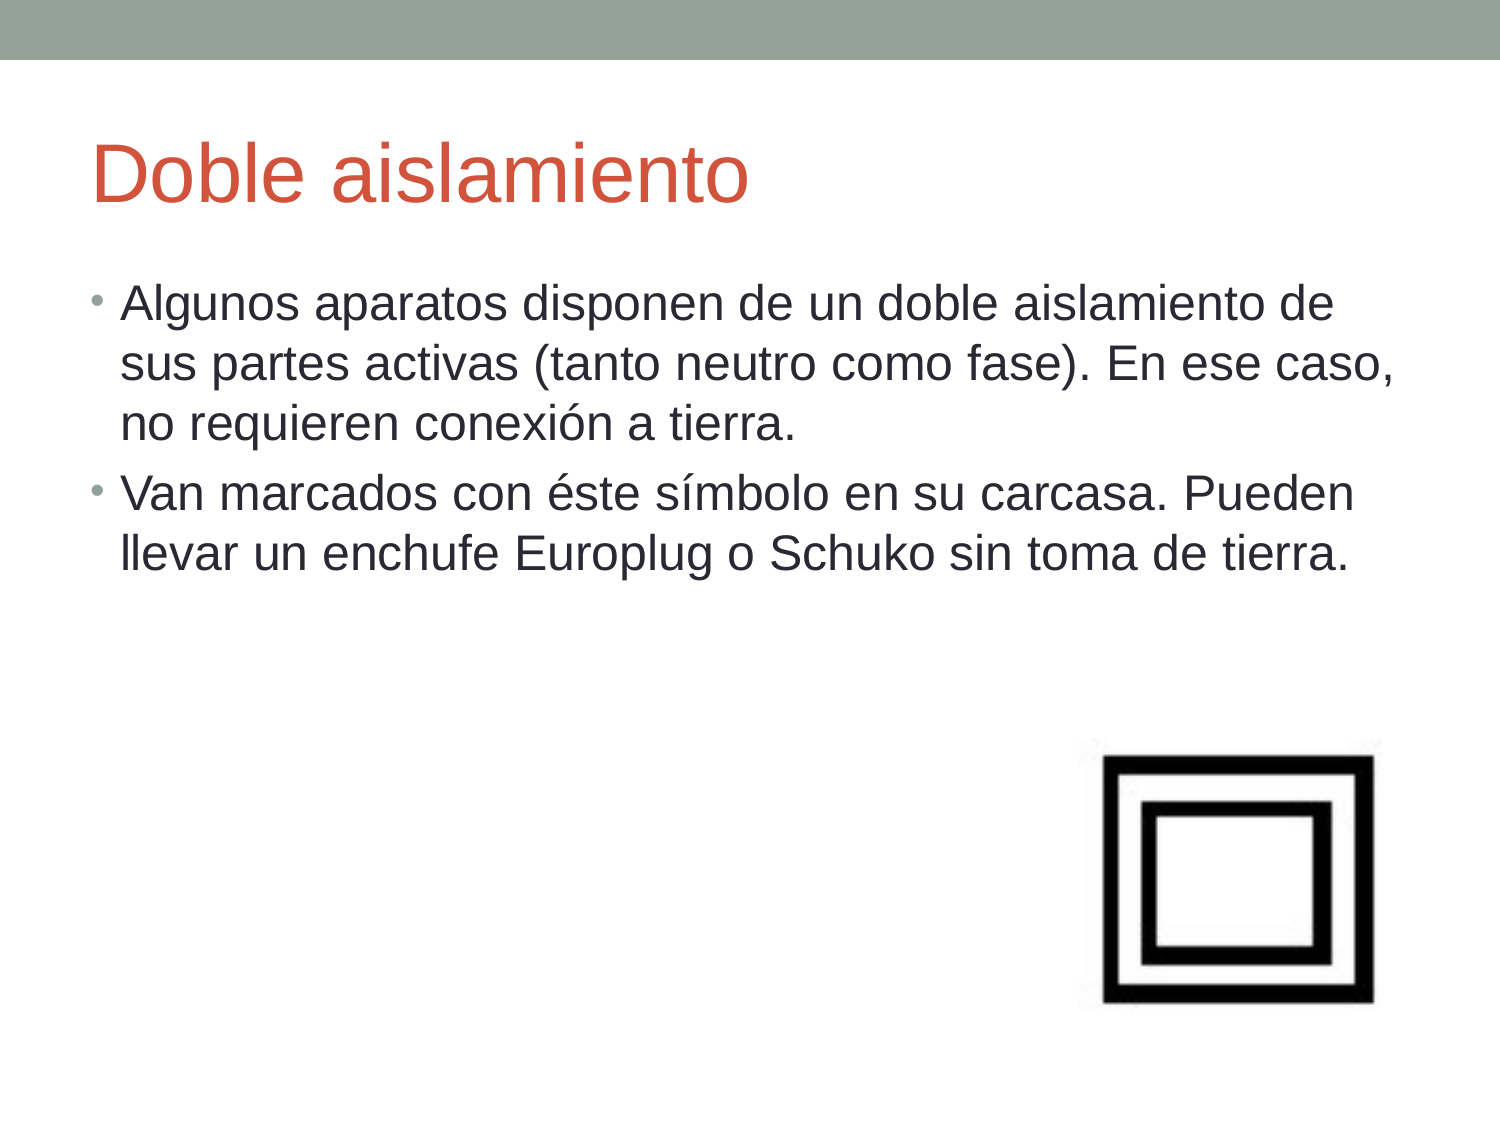

# Doble aislamiento
Algunos aparatos disponen de un doble aislamiento de sus partes activas (tanto neutro como fase). En ese caso, no requieren conexión a tierra.
Van marcados con éste símbolo en su carcasa. Pueden llevar un enchufe Europlug o Schuko sin toma de tierra.